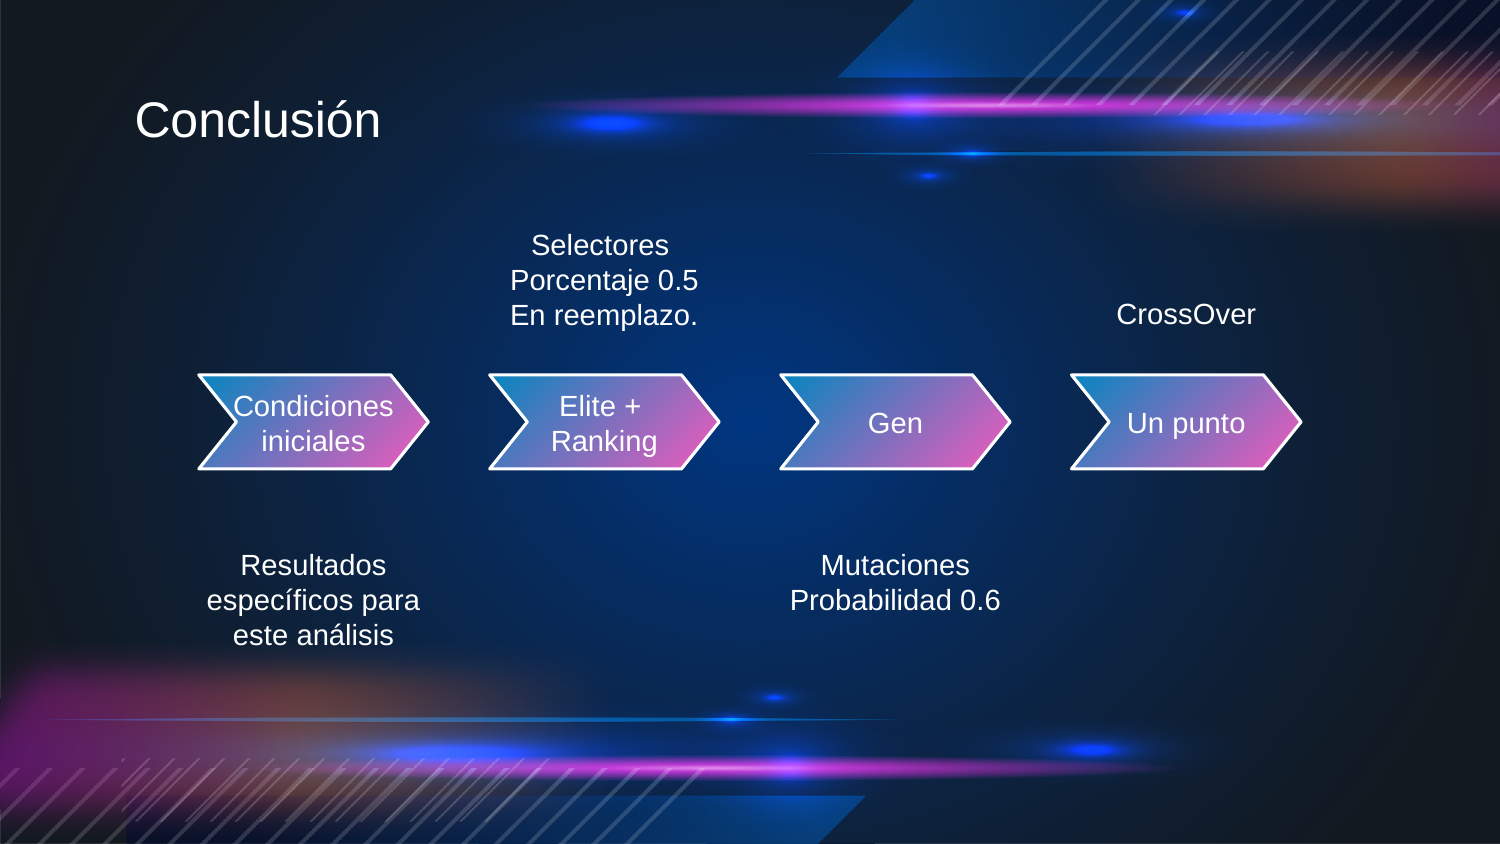

# Conclusión
Selectores
Porcentaje 0.5
En reemplazo.

CrossOver

Condiciones iniciales
Elite +
Ranking
Gen
Un punto
Resultados específicos para este análisis

Mutaciones
Probabilidad 0.6